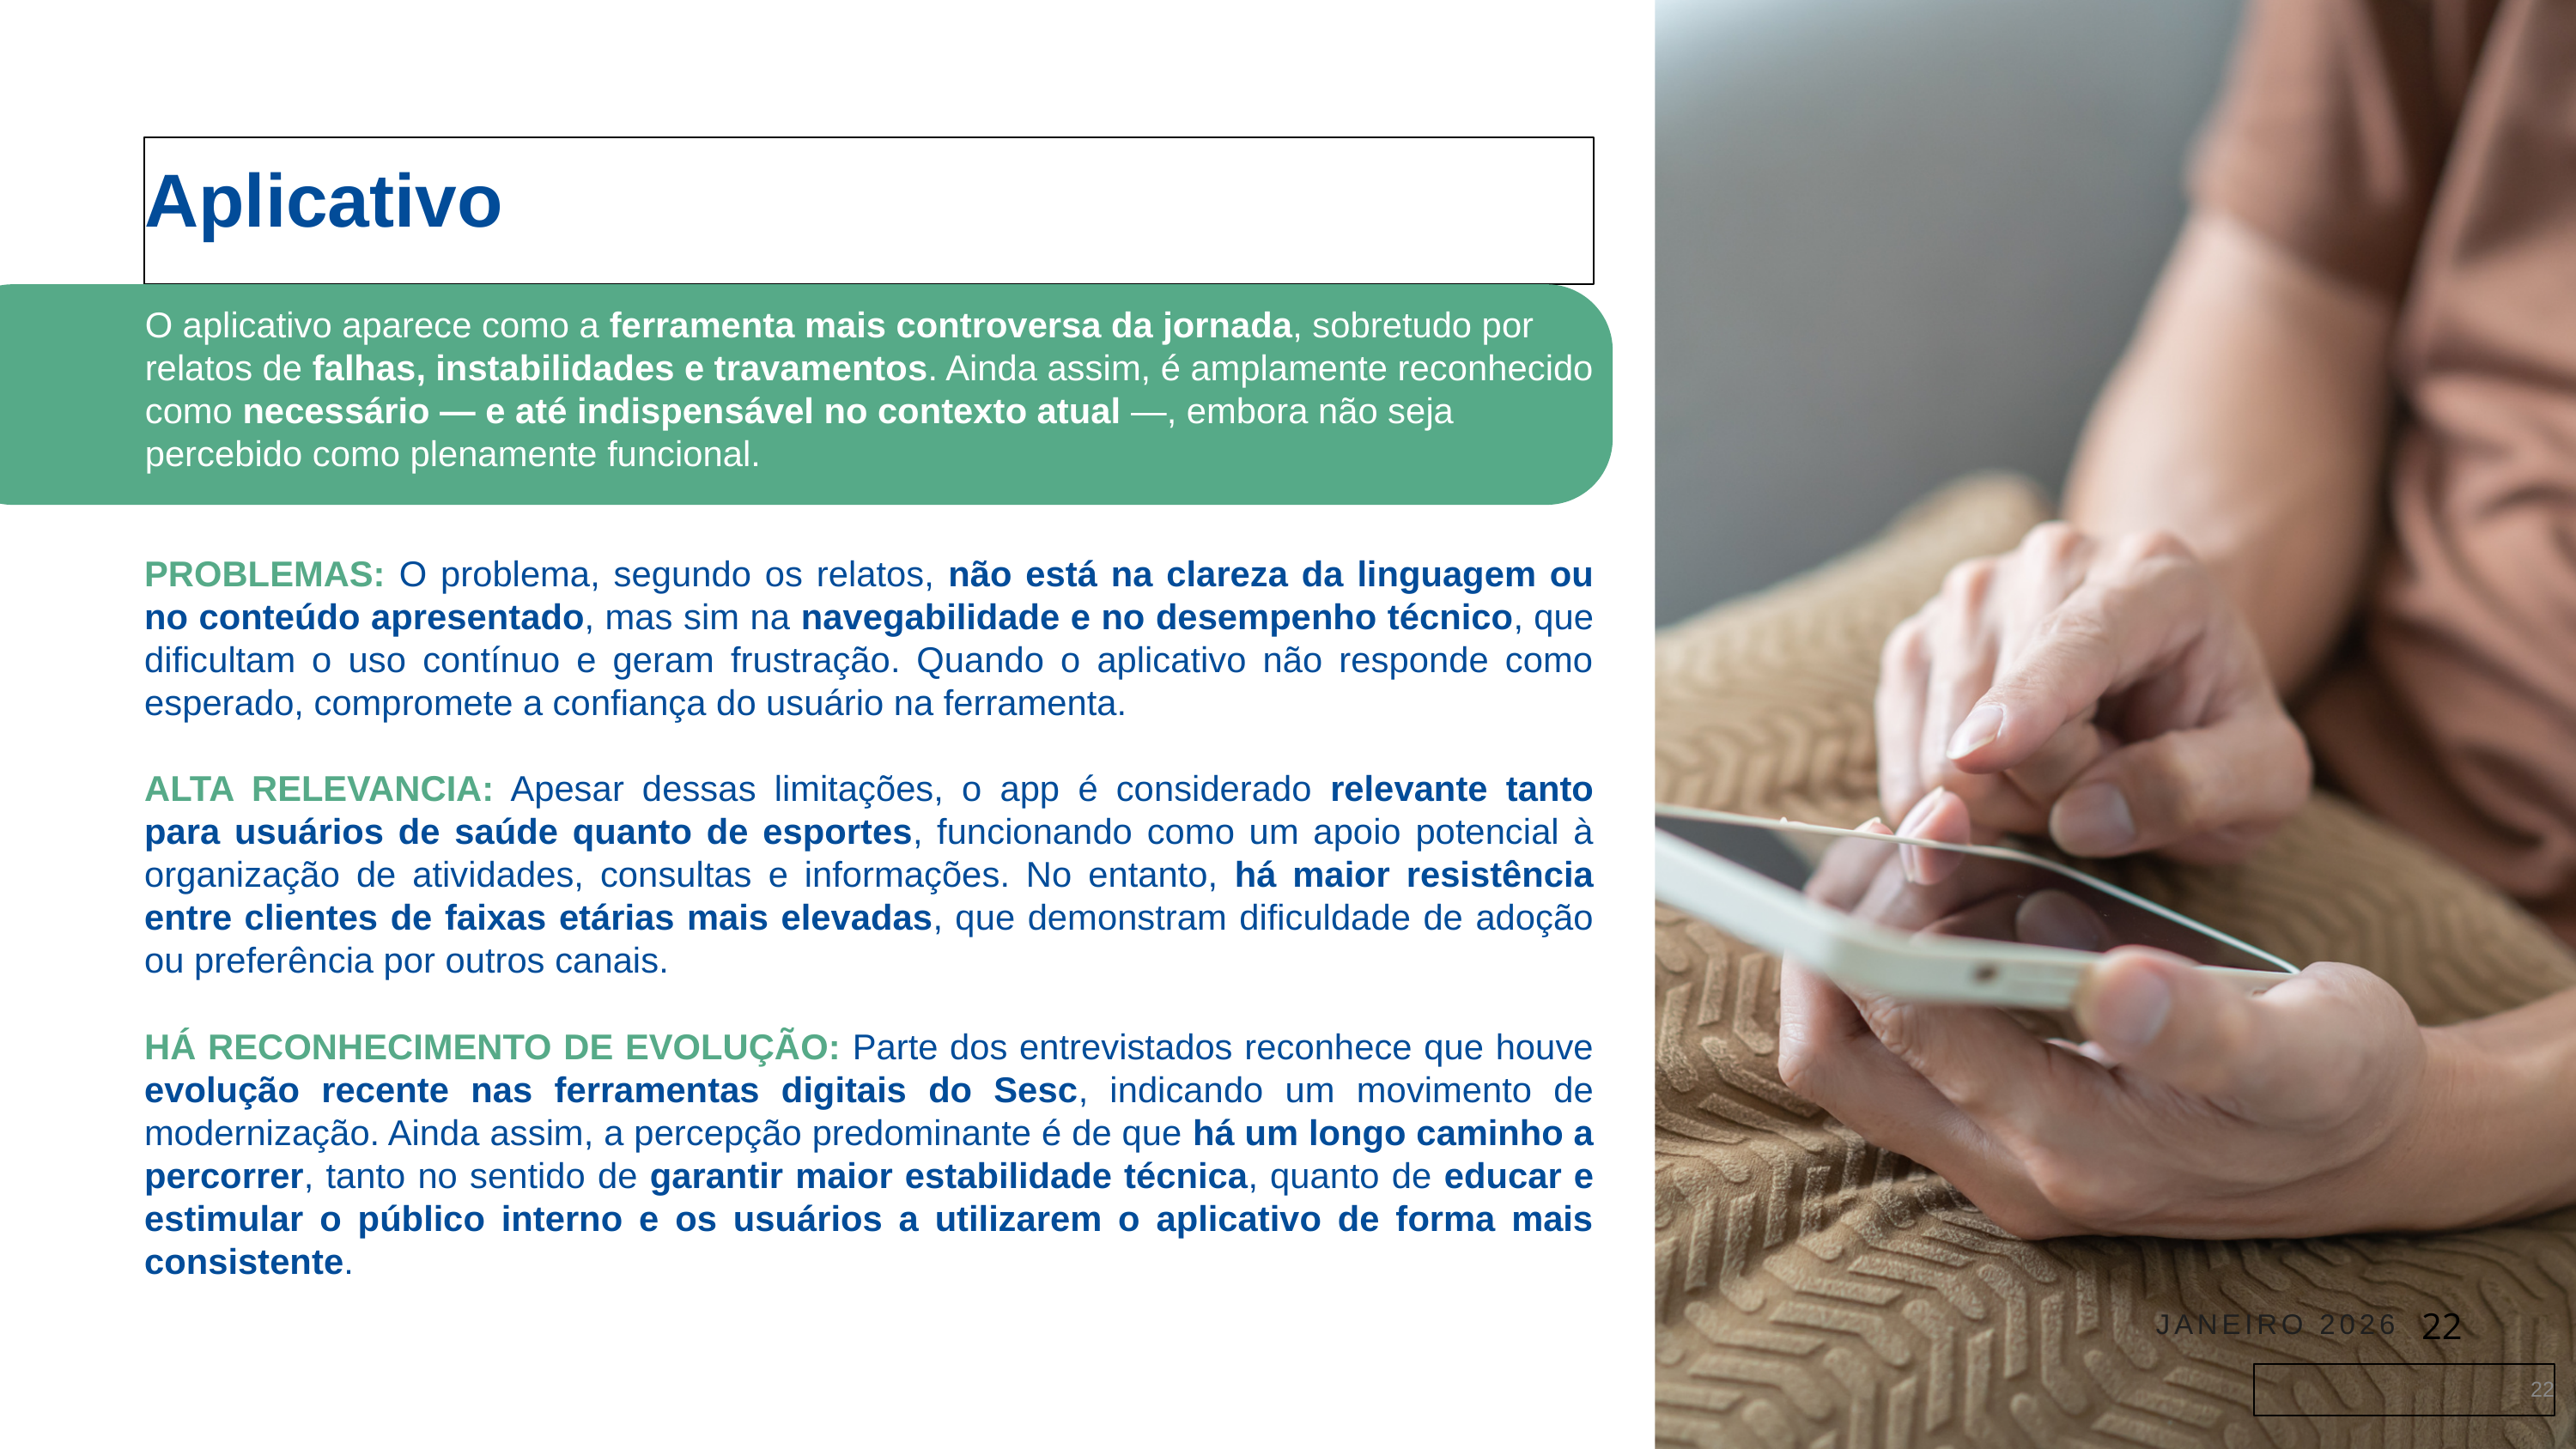

Aplicativo
O aplicativo aparece como a ferramenta mais controversa da jornada, sobretudo por relatos de falhas, instabilidades e travamentos. Ainda assim, é amplamente reconhecido como necessário — e até indispensável no contexto atual —, embora não seja percebido como plenamente funcional.
PROBLEMAS: O problema, segundo os relatos, não está na clareza da linguagem ou no conteúdo apresentado, mas sim na navegabilidade e no desempenho técnico, que dificultam o uso contínuo e geram frustração. Quando o aplicativo não responde como esperado, compromete a confiança do usuário na ferramenta.

ALTA RELEVANCIA: Apesar dessas limitações, o app é considerado relevante tanto para usuários de saúde quanto de esportes, funcionando como um apoio potencial à organização de atividades, consultas e informações. No entanto, há maior resistência entre clientes de faixas etárias mais elevadas, que demonstram dificuldade de adoção ou preferência por outros canais.

HÁ RECONHECIMENTO DE EVOLUÇÃO: Parte dos entrevistados reconhece que houve evolução recente nas ferramentas digitais do Sesc, indicando um movimento de modernização. Ainda assim, a percepção predominante é de que há um longo caminho a percorrer, tanto no sentido de garantir maior estabilidade técnica, quanto de educar e estimular o público interno e os usuários a utilizarem o aplicativo de forma mais consistente.
22
JANEIRO 2026

22